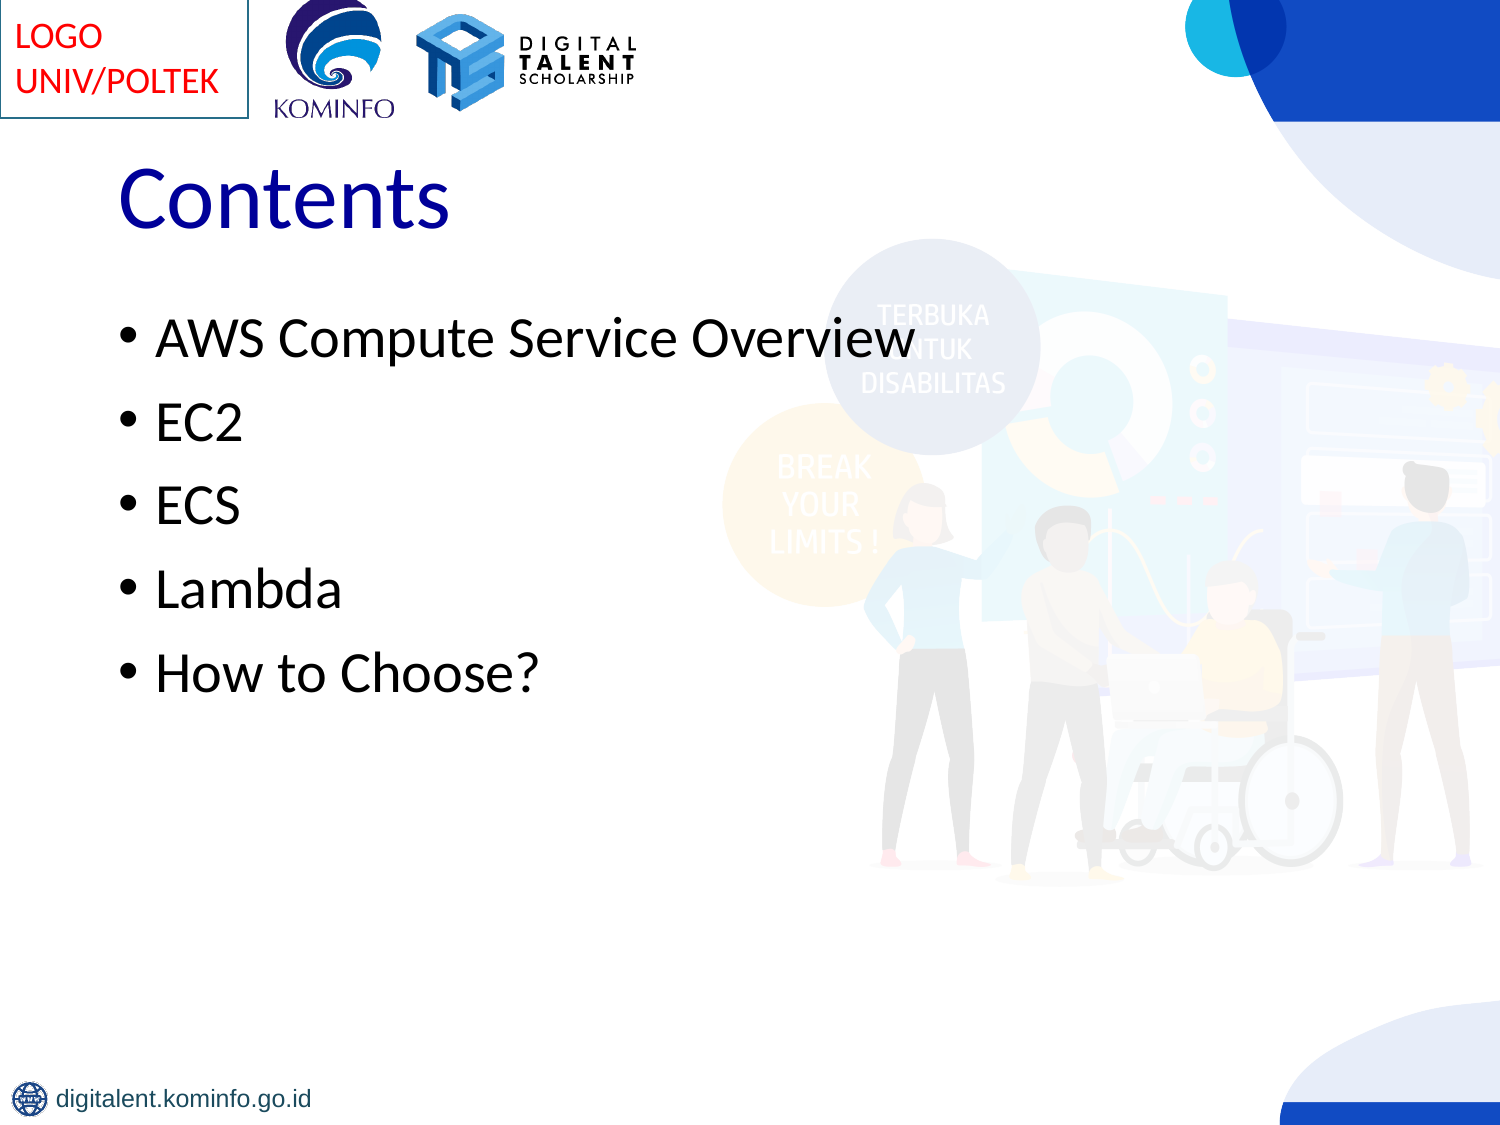

# Contents
AWS Compute Service Overview
EC2
ECS
Lambda
How to Choose?